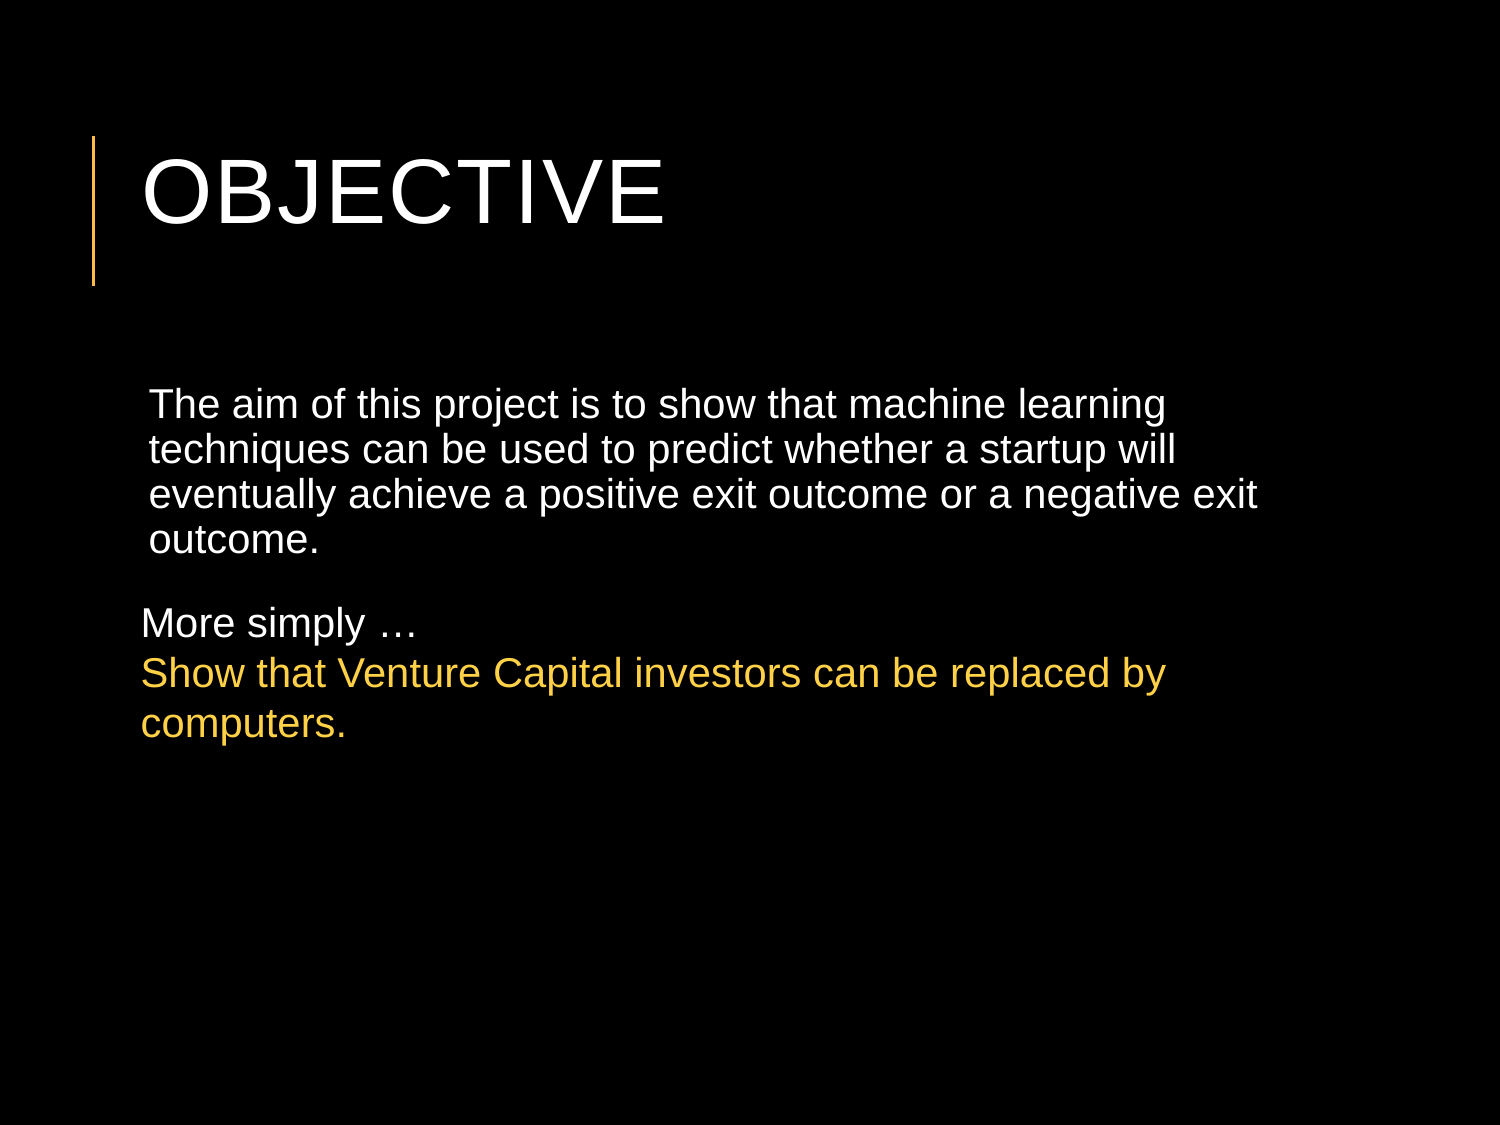

# Objective
The aim of this project is to show that machine learning techniques can be used to predict whether a startup will eventually achieve a positive exit outcome or a negative exit outcome.
More simply …
Show that Venture Capital investors can be replaced by computers.